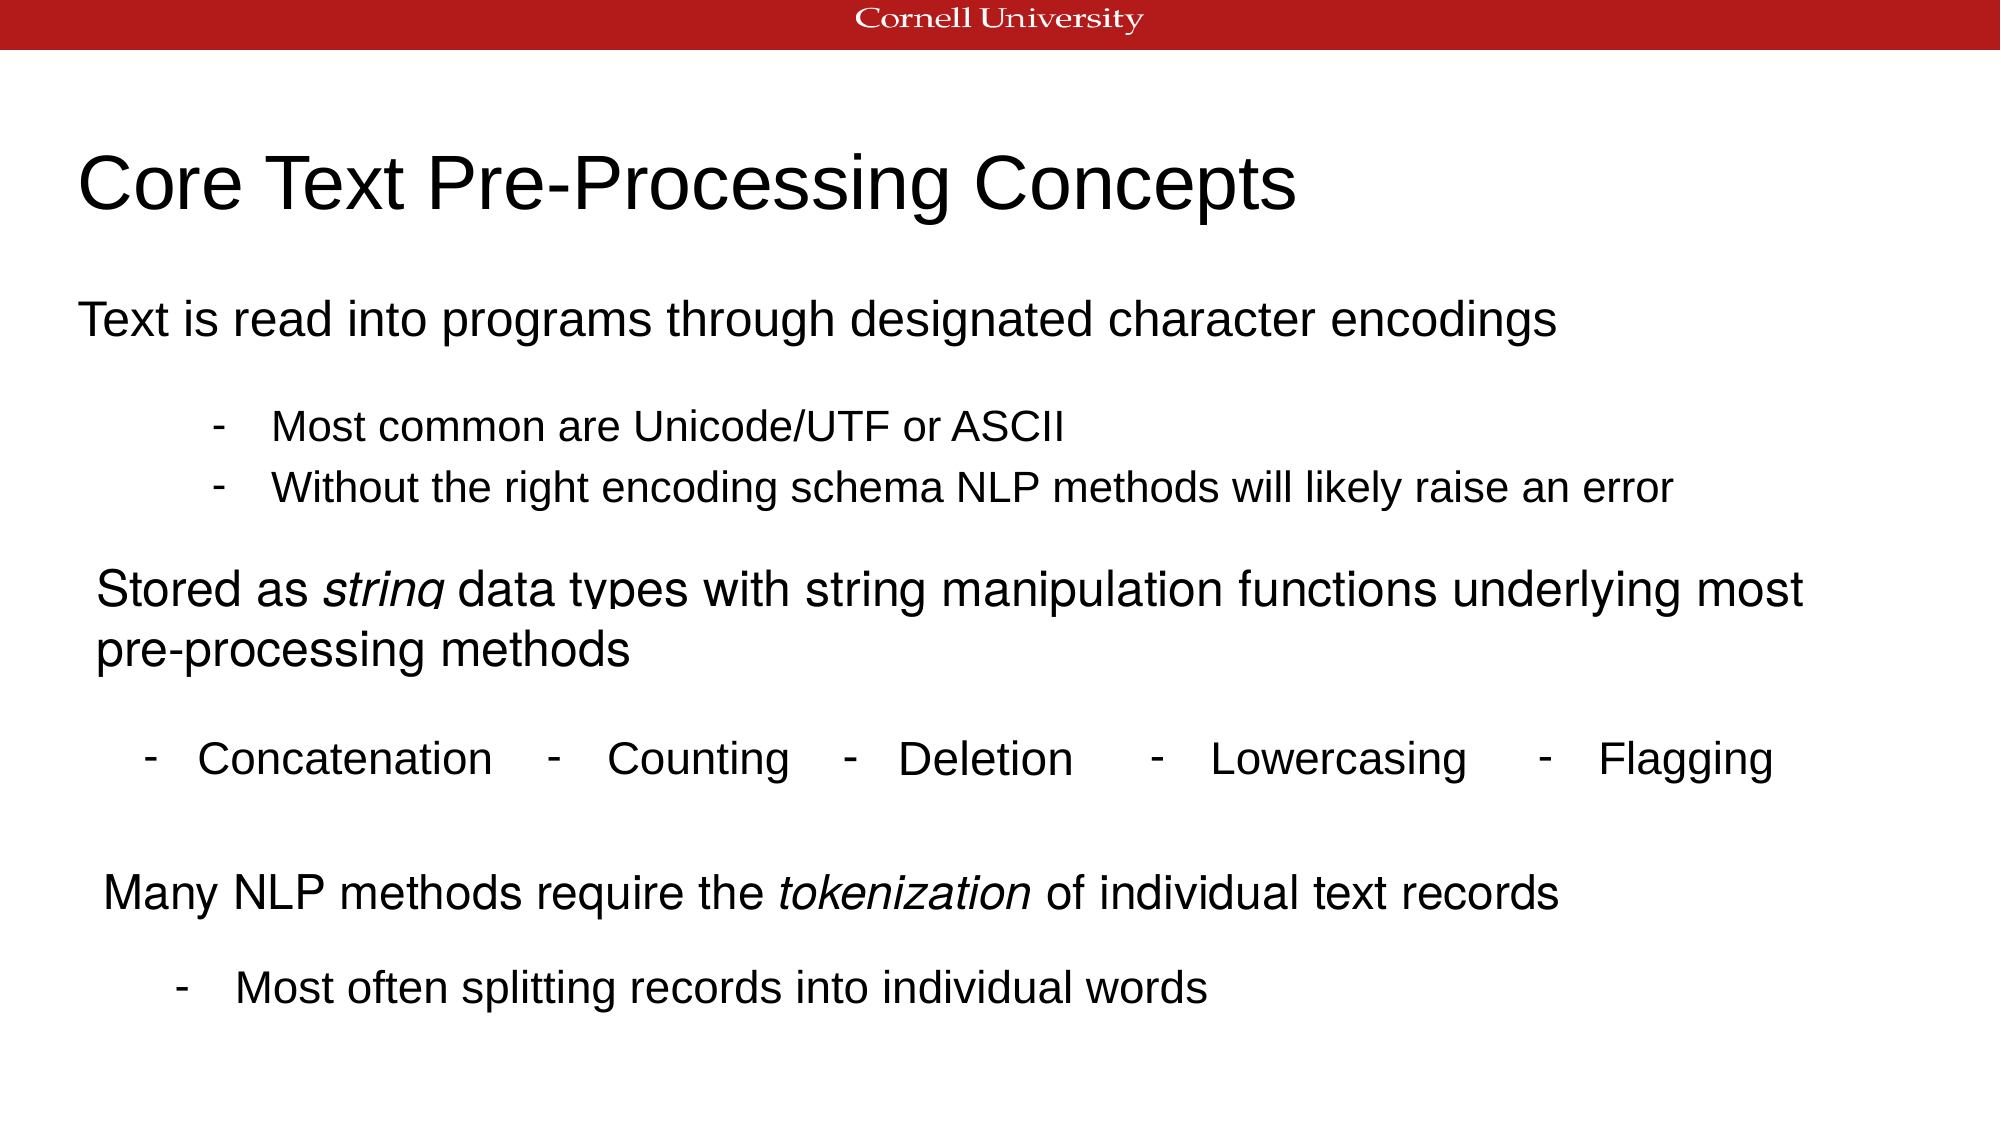

# Core Text Pre-Processing Concepts
Text is read into programs through designated character encodings
Most common are Unicode/UTF or ASCII
Without the right encoding schema NLP methods will likely raise an error

Stored as string data types with string manipulation functions underlying most pre-processing methods
Deletion
Concatenation
Counting
Lowercasing
Flagging
Many NLP methods require the tokenization of individual text records
Most often splitting records into individual words